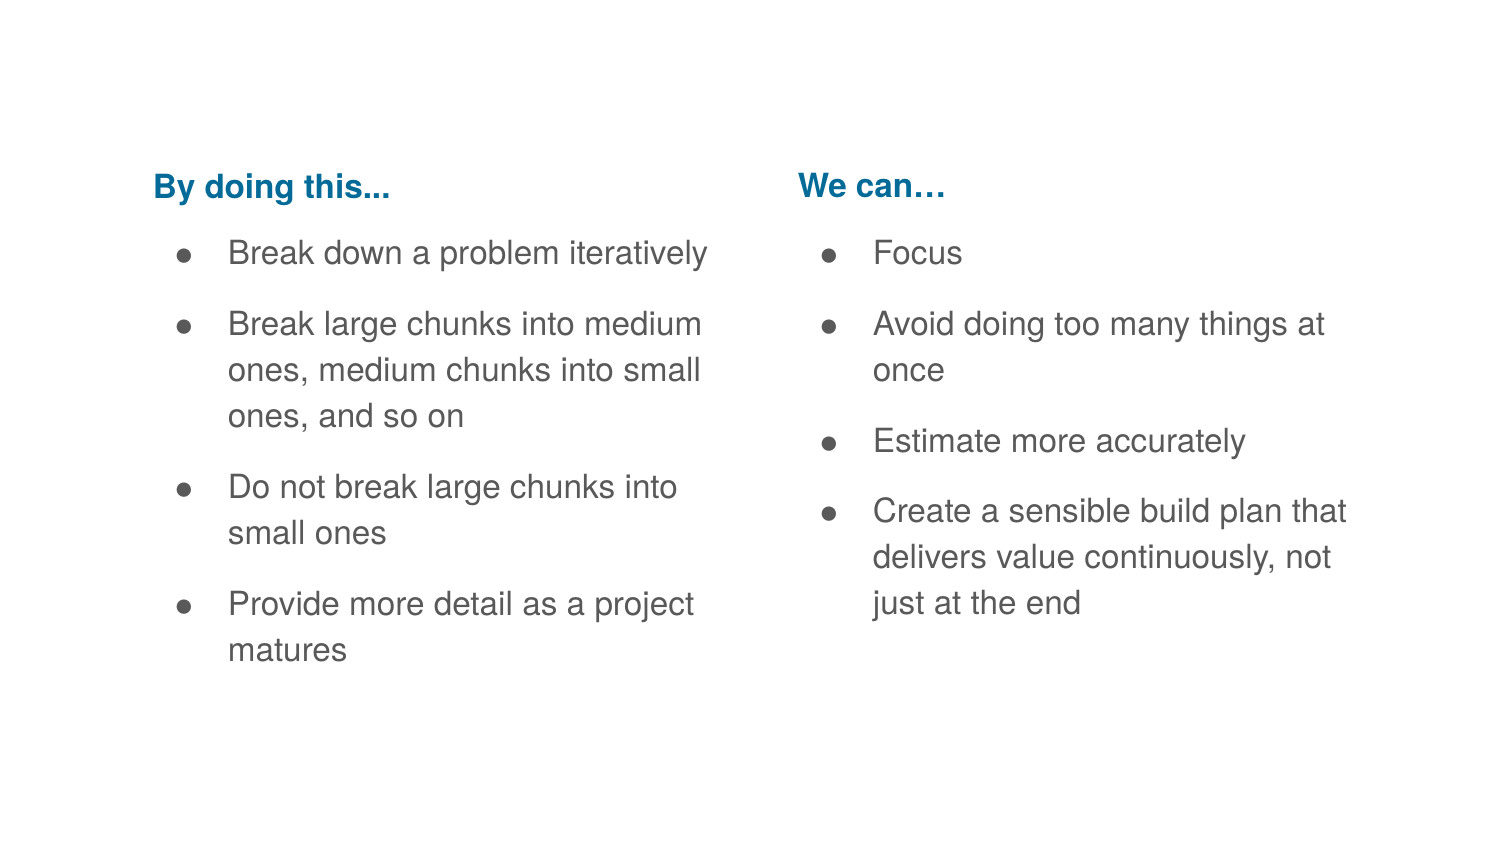

We can…
Focus
Avoid doing too many things at once
Estimate more accurately
Create a sensible build plan that delivers value continuously, not just at the end
By doing this...
Break down a problem iteratively
Break large chunks into medium ones, medium chunks into small ones, and so on
Do not break large chunks into small ones
Provide more detail as a project matures